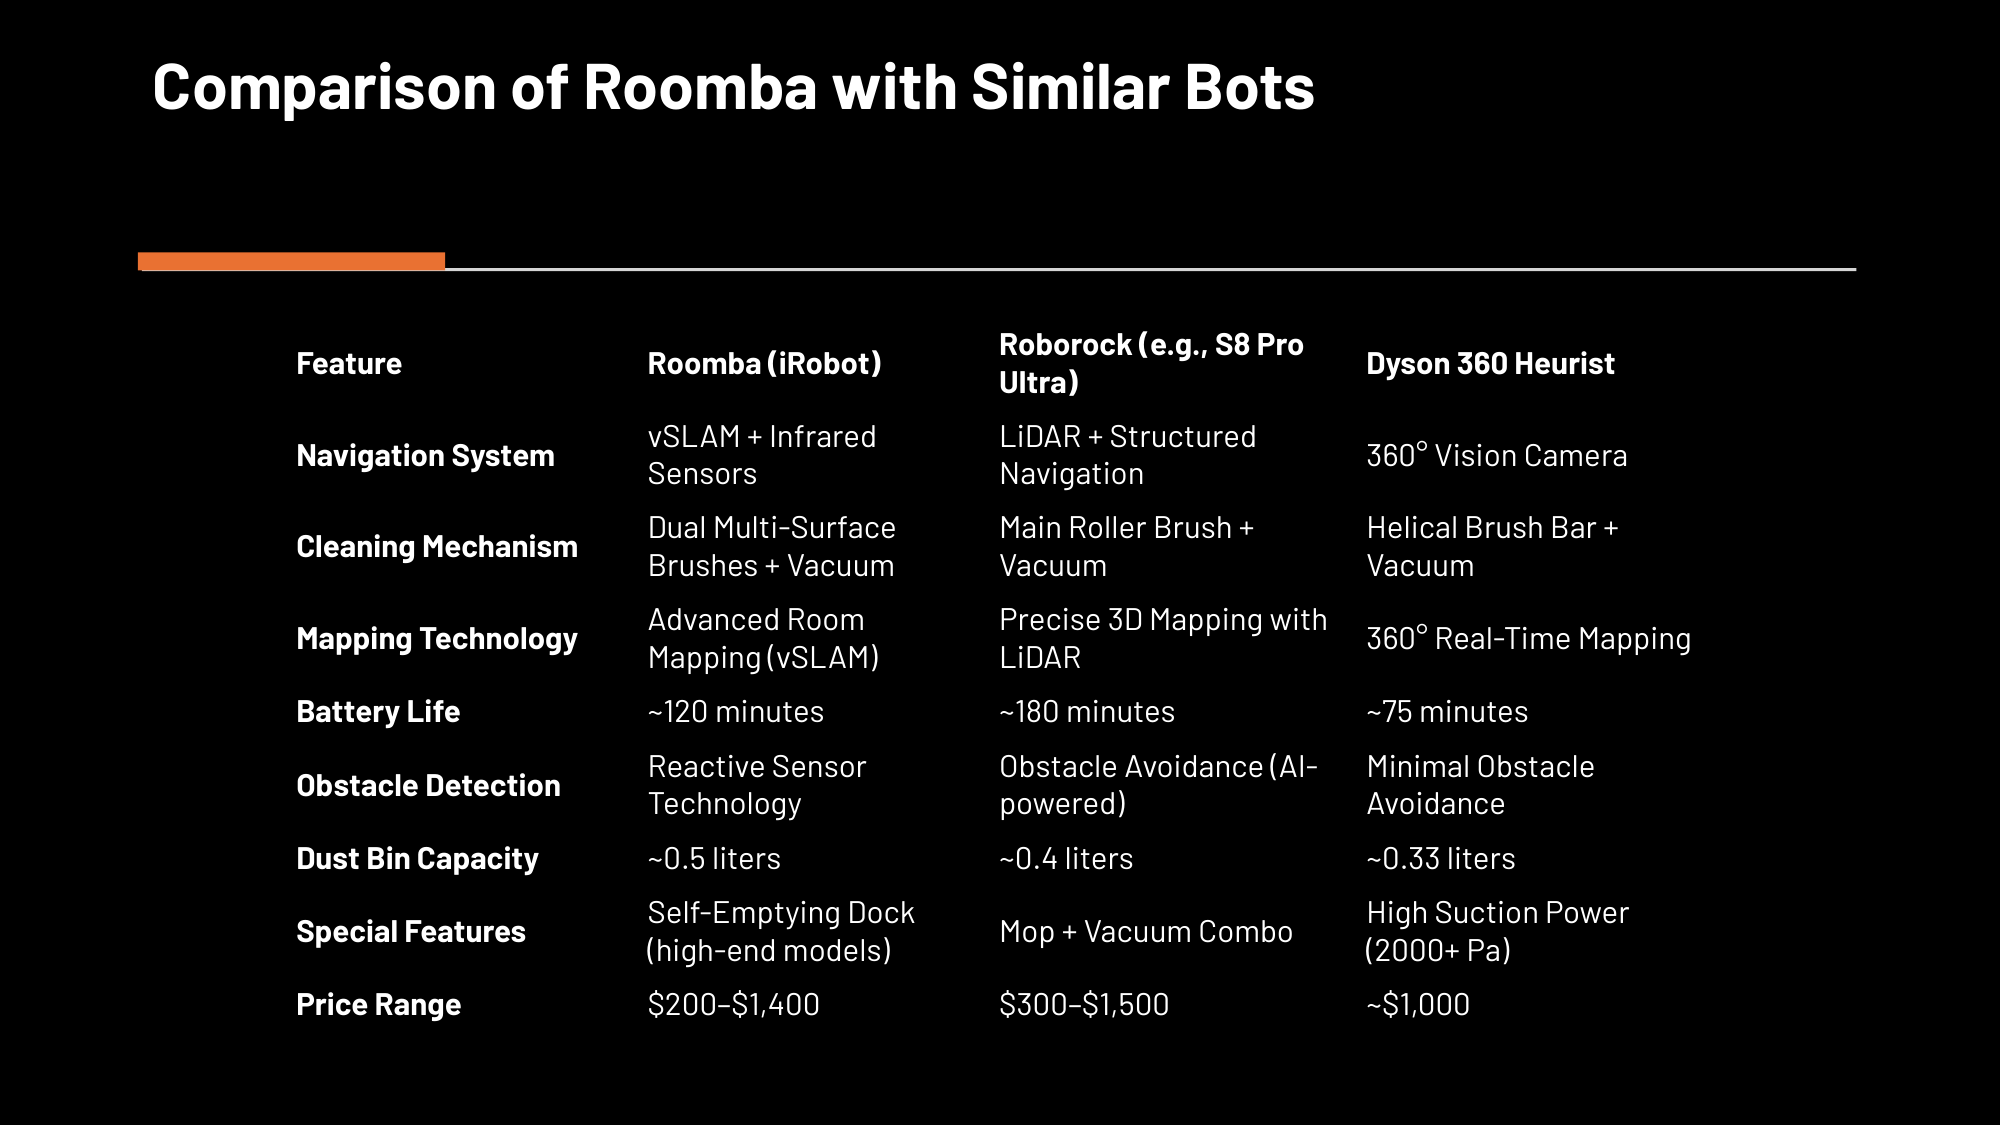

# Comparison of Roomba with Similar Bots

| Feature | Roomba (iRobot) | Roborock (e.g., S8 Pro Ultra) | Dyson 360 Heurist |
| --- | --- | --- | --- |
| Navigation System | vSLAM + Infrared Sensors | LiDAR + Structured Navigation | 360° Vision Camera |
| Cleaning Mechanism | Dual Multi-Surface Brushes + Vacuum | Main Roller Brush + Vacuum | Helical Brush Bar + Vacuum |
| Mapping Technology | Advanced Room Mapping (vSLAM) | Precise 3D Mapping with LiDAR | 360° Real-Time Mapping |
| Battery Life | ~120 minutes | ~180 minutes | ~75 minutes |
| Obstacle Detection | Reactive Sensor Technology | Obstacle Avoidance (AI-powered) | Minimal Obstacle Avoidance |
| Dust Bin Capacity | ~0.5 liters | ~0.4 liters | ~0.33 liters |
| Special Features | Self-Emptying Dock (high-end models) | Mop + Vacuum Combo | High Suction Power (2000+ Pa) |
| Price Range | $200–$1,400 | $300–$1,500 | ~$1,000 |